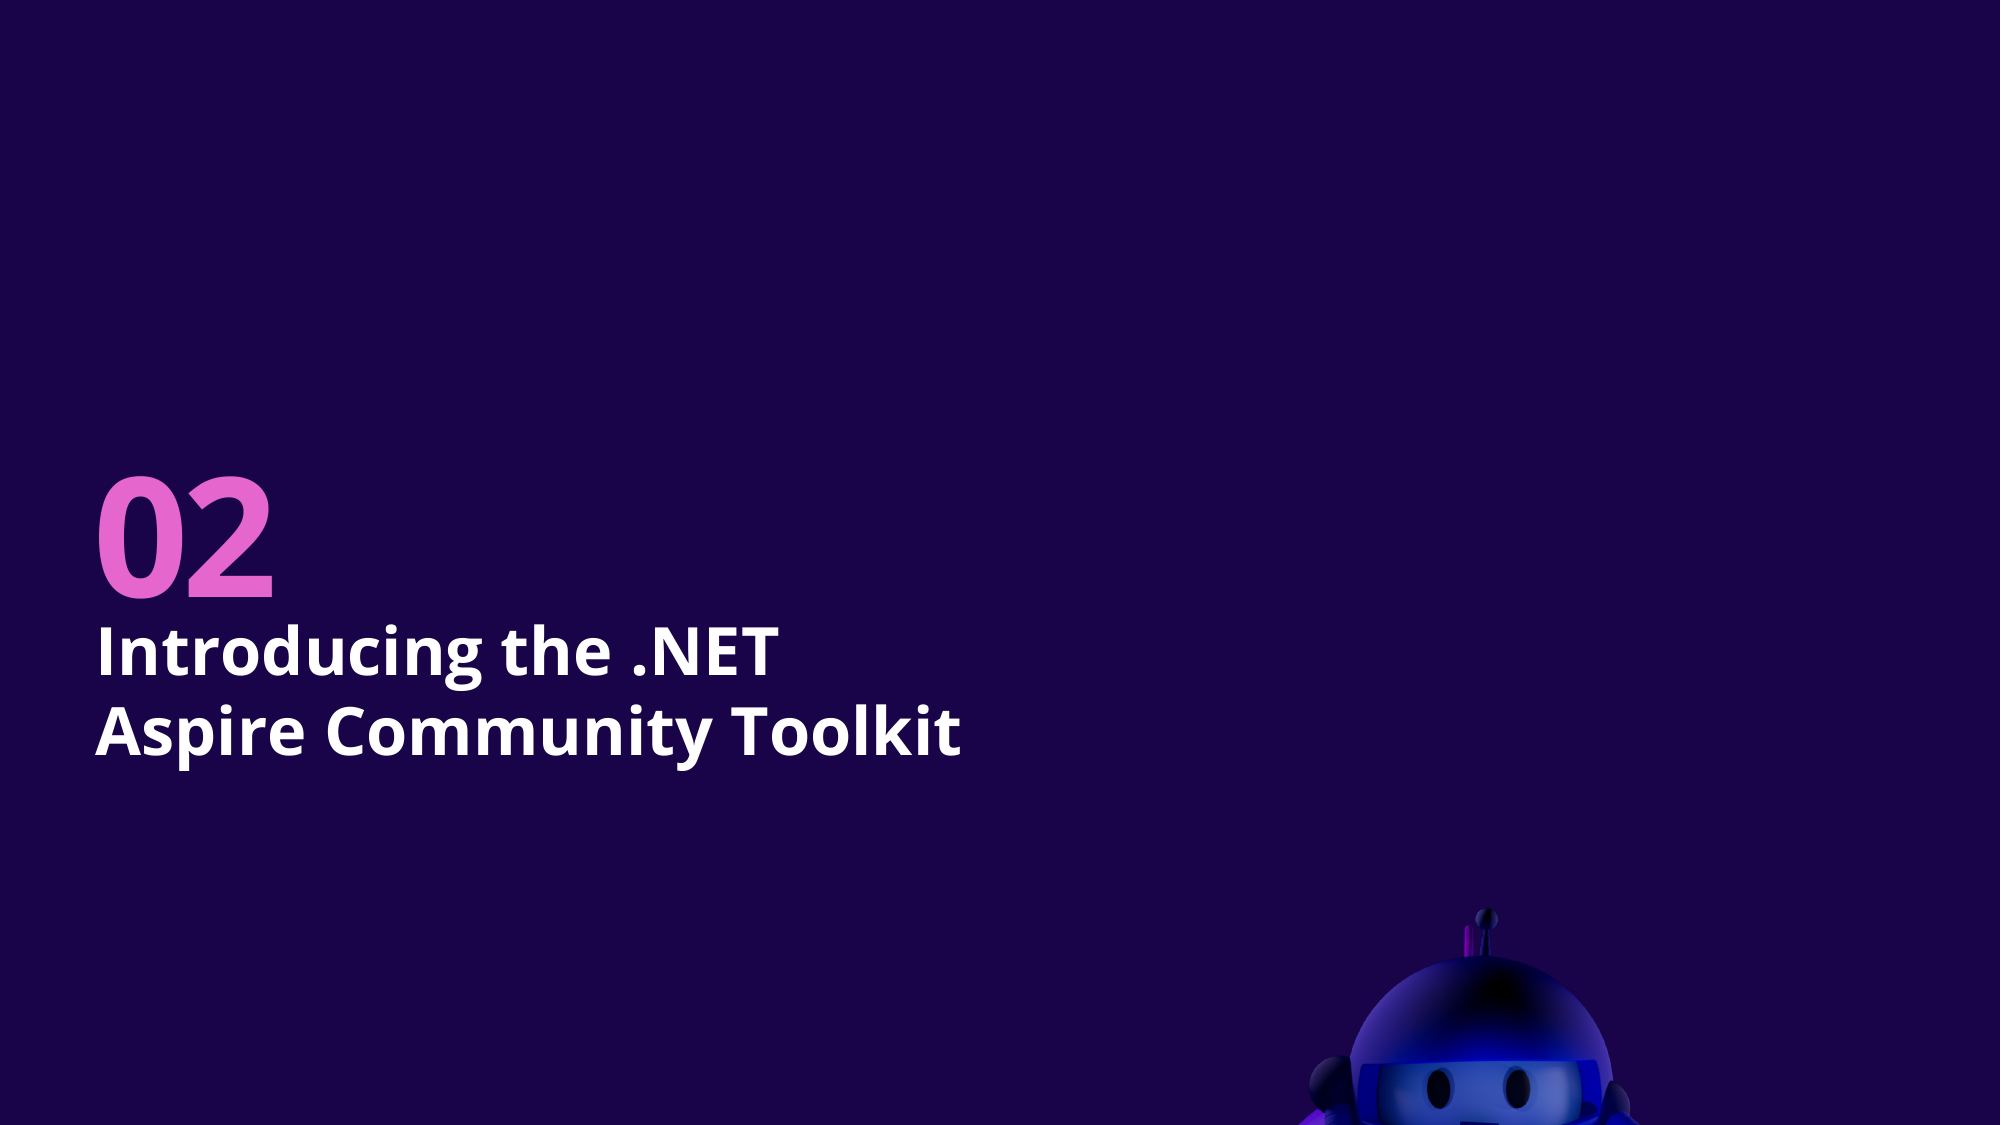

# 02
Introducing the .NET Aspire Community Toolkit